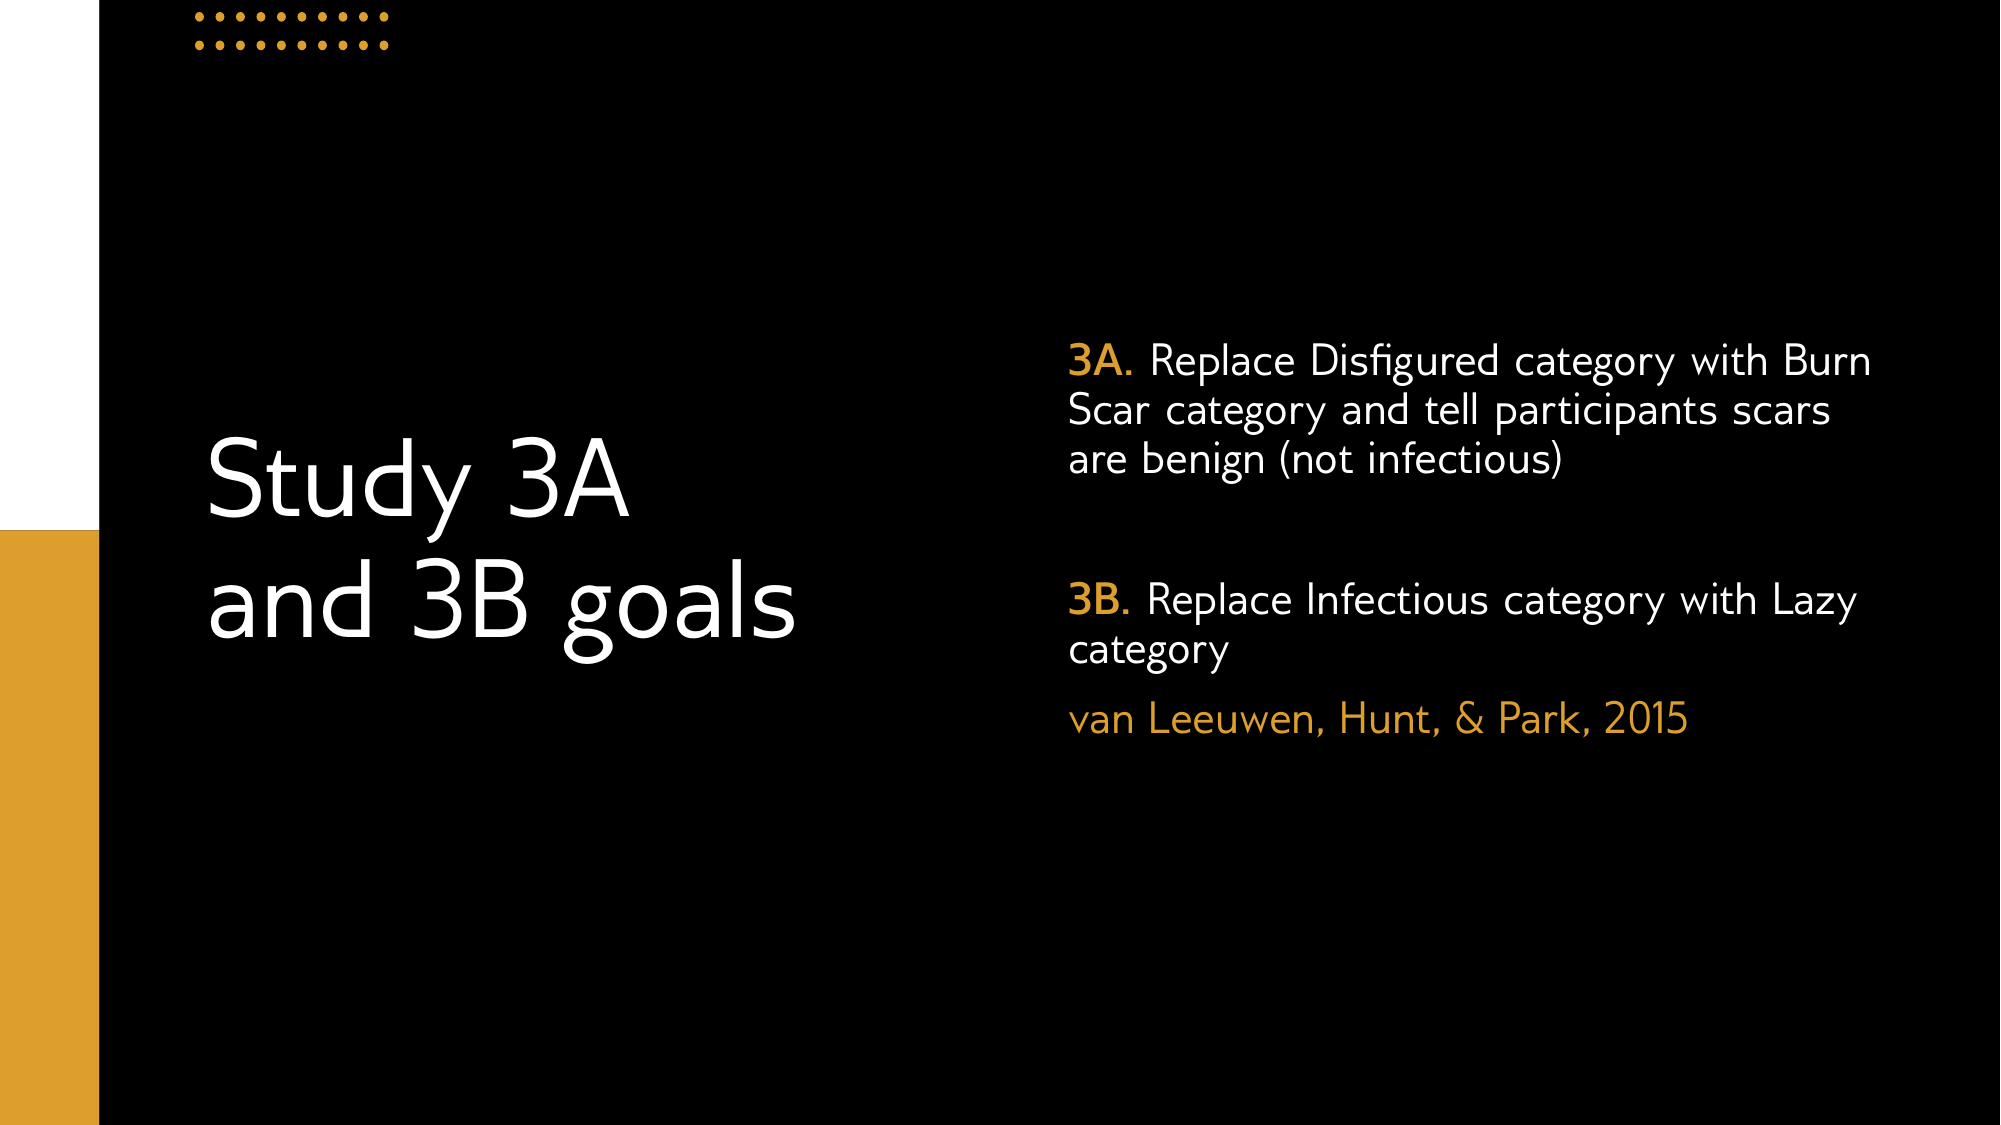

3A. Replace Disfigured category with Burn Scar category and tell participants scars are benign (not infectious)

3B. Replace Infectious category with Lazy category
van Leeuwen, Hunt, & Park, 2015
# Study 3A and 3B goals